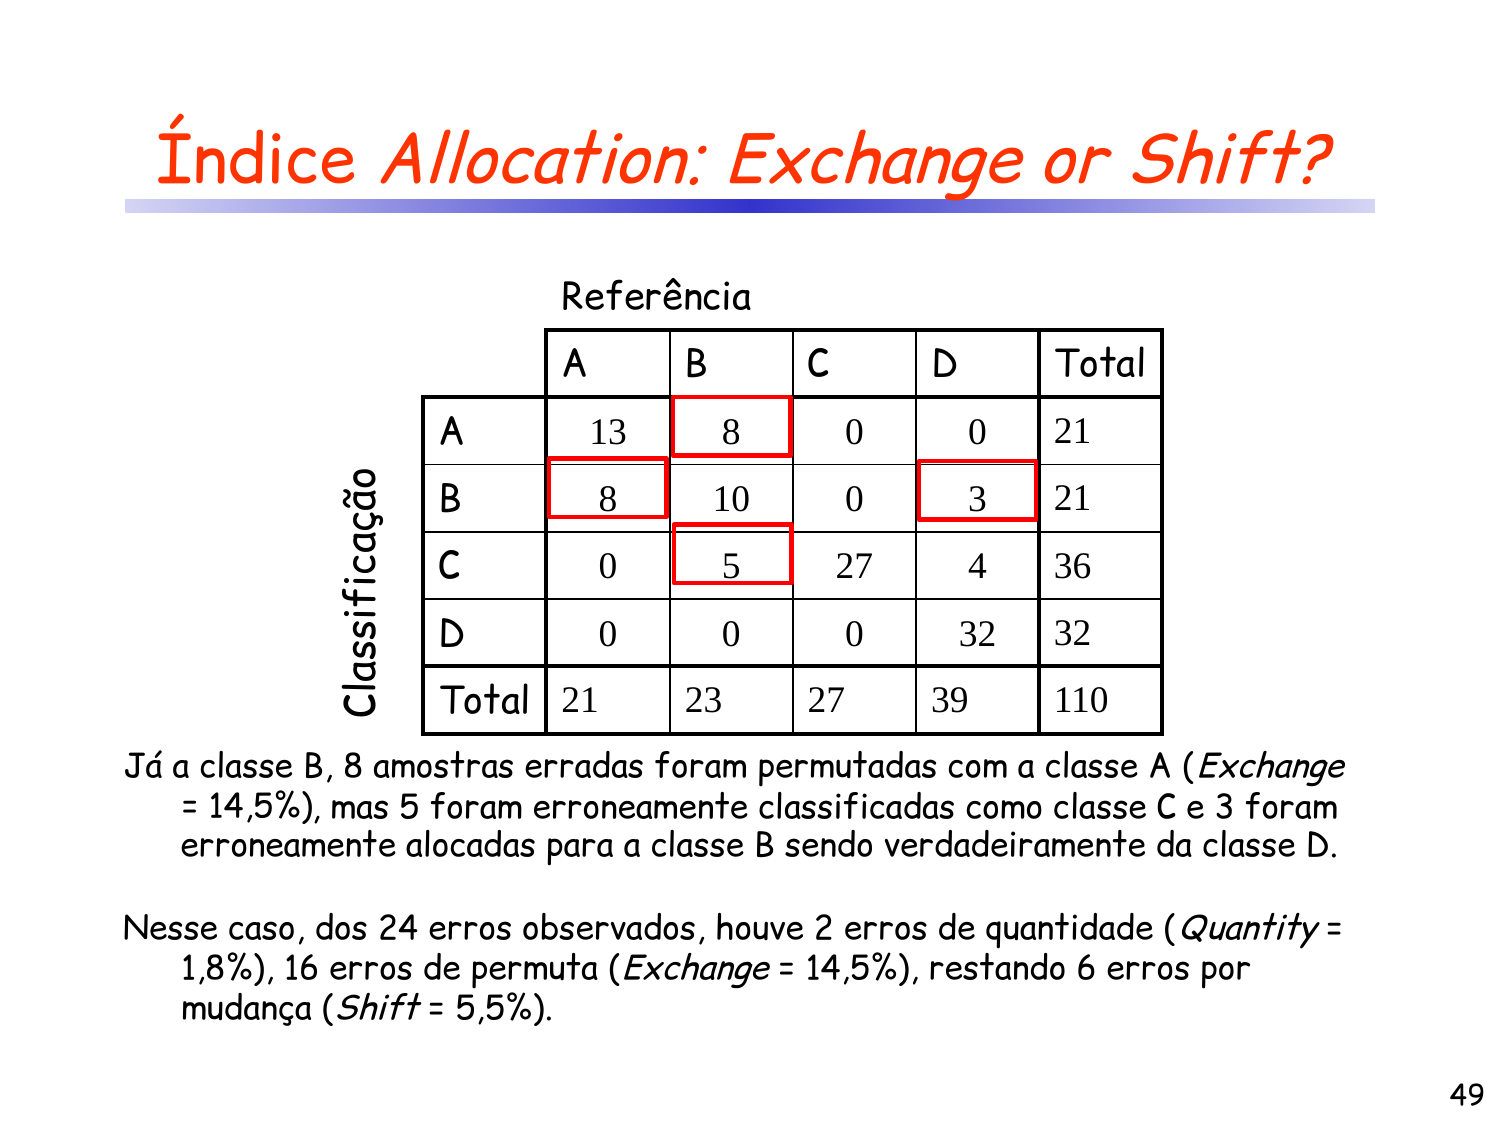

# Índice Allocation: Exchange or Shift?
|  |  | Referência |  |  |  |  |
| --- | --- | --- | --- | --- | --- | --- |
|  |  | A | B | C | D | Total |
| Classificação | A | 13 | 8 | 0 | 0 | 21 |
|  | B | 8 | 10 | 0 | 3 | 21 |
|  | C | 0 | 5 | 27 | 4 | 36 |
|  | D | 0 | 0 | 0 | 32 | 32 |
|  | Total | 21 | 23 | 27 | 39 | 110 |

Já a classe B, 8 amostras erradas foram permutadas com a classe A (Exchange = 14,5%)
e 3 foram
erroneamente alocadas para a classe B sendo verdadeiramente da classe D.
, mas 5 foram erroneamente classificadas como classe C
Nesse caso, dos 24 erros observados, houve 2 erros de quantidade (Quantity = 1,8%), 16 erros de permuta (Exchange = 14,5%), restando 6 erros por mudança (Shift = 5,5%).
49